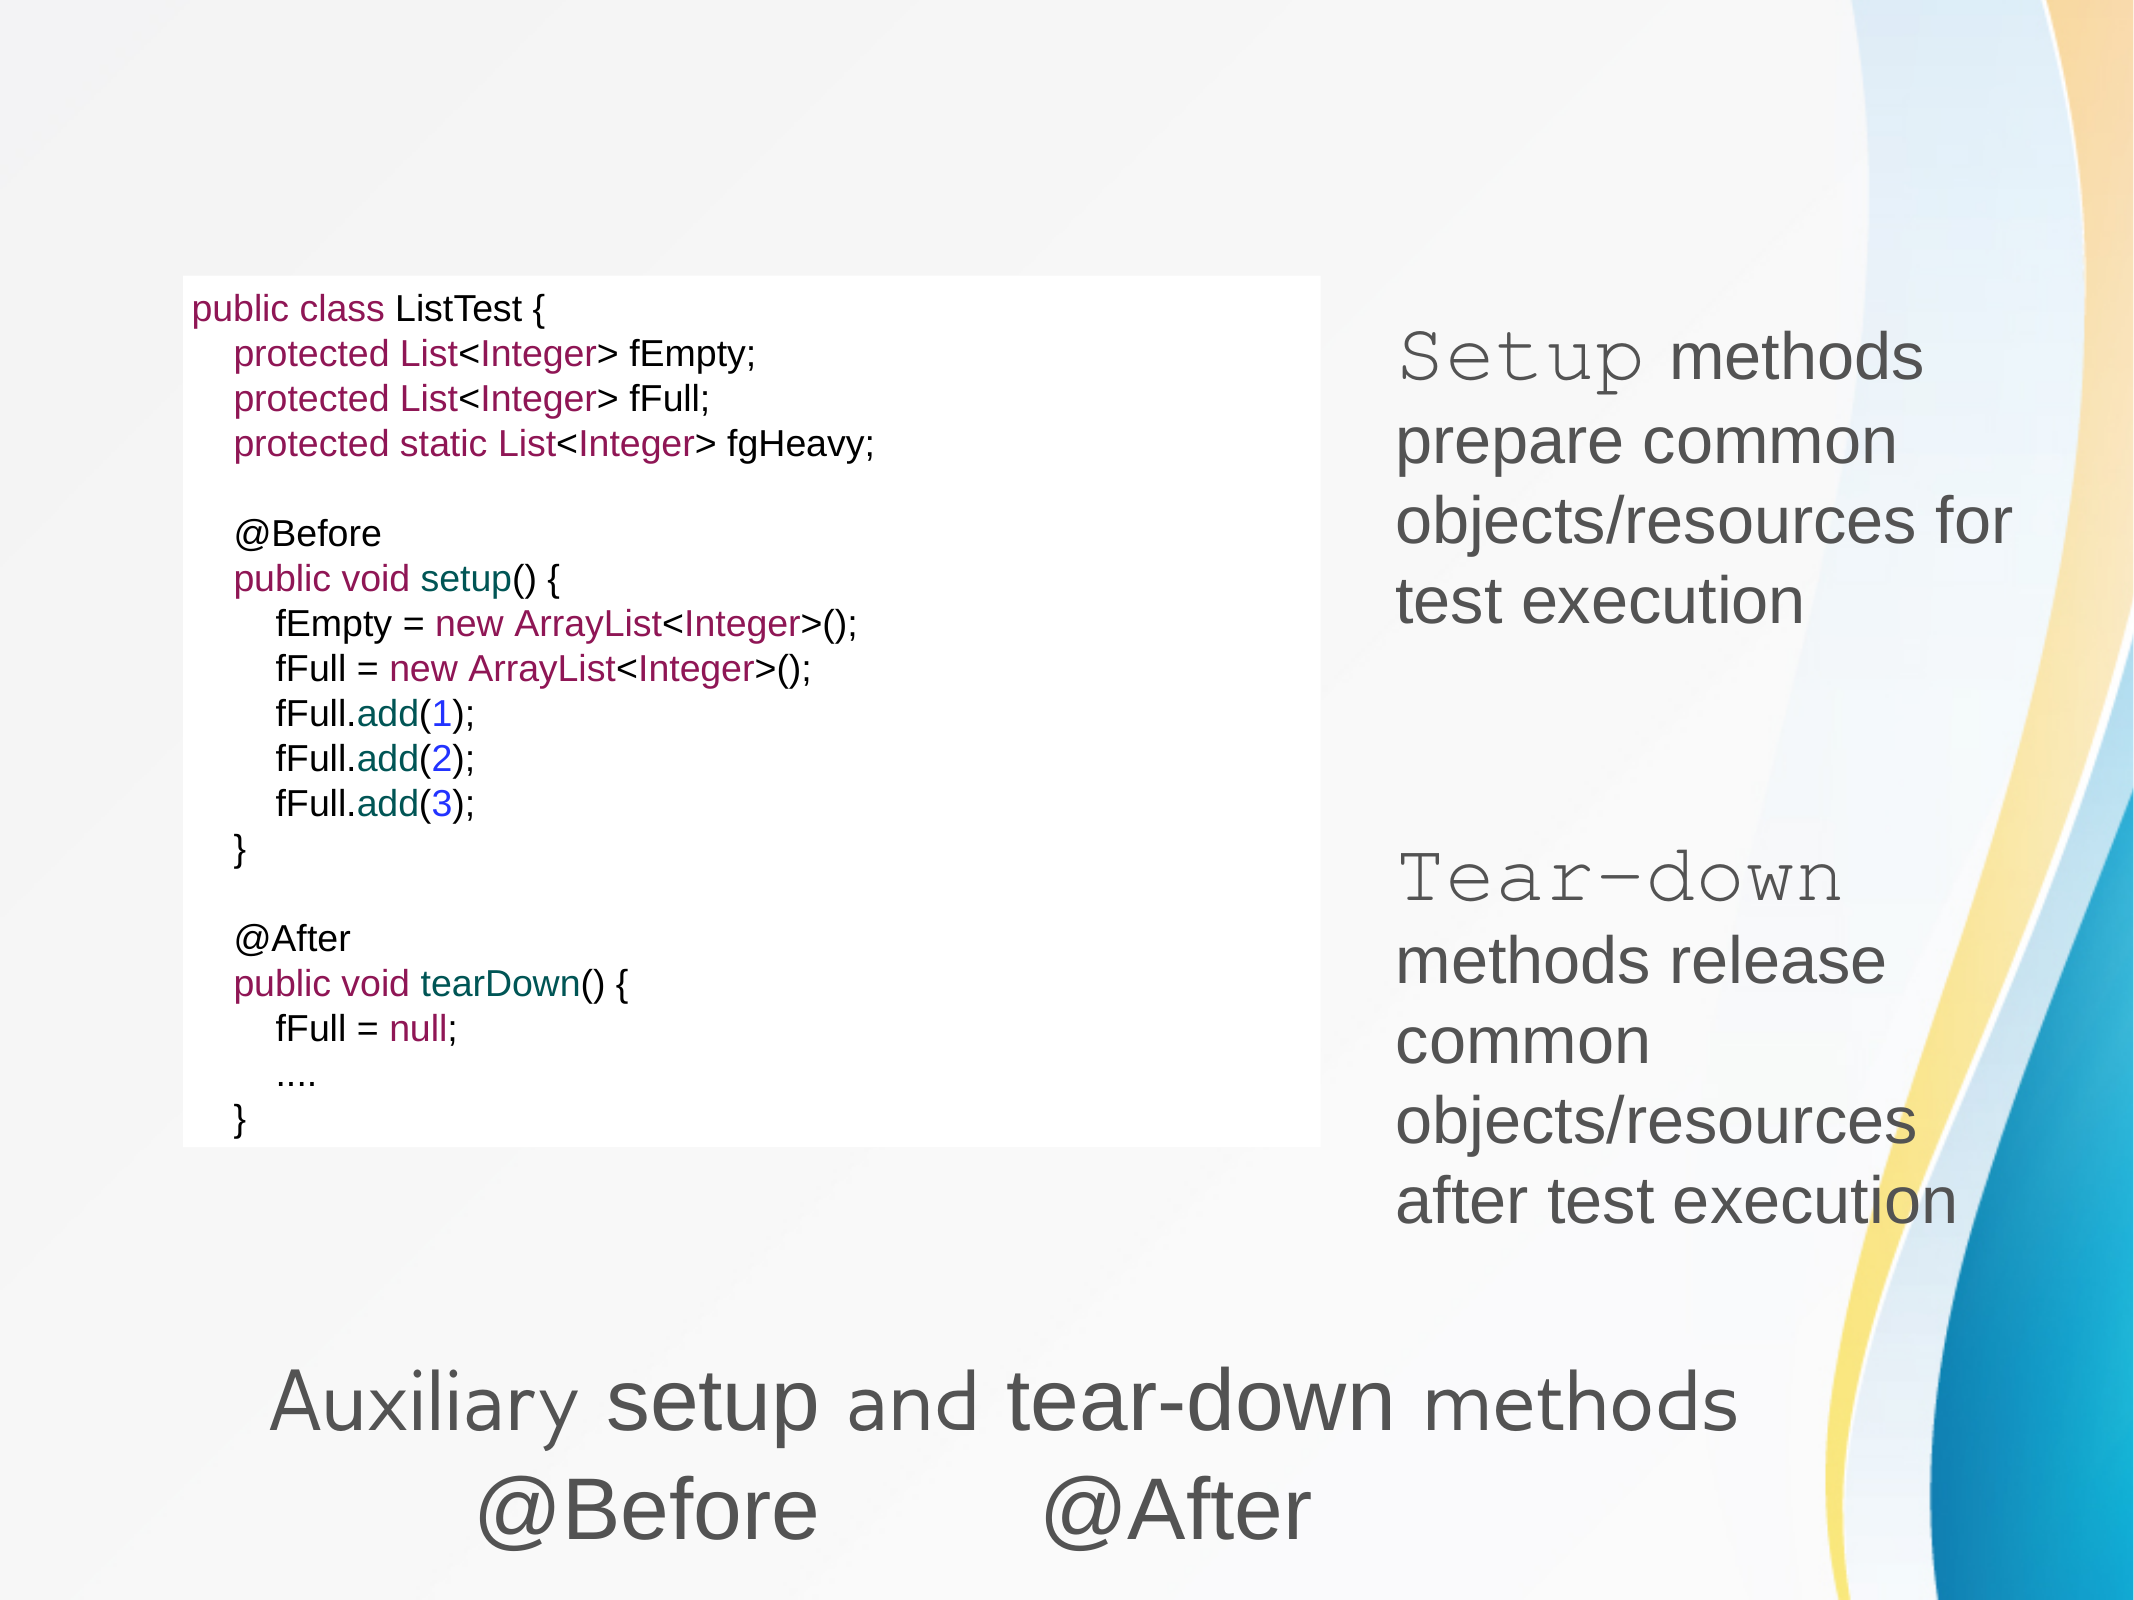

public class ListTest {
    protected List<Integer> fEmpty;
    protected List<Integer> fFull;
    protected static List<Integer> fgHeavy;

    @Before
    public void setup() {
        fEmpty = new ArrayList<Integer>();
        fFull = new ArrayList<Integer>();
        fFull.add(1);
        fFull.add(2);
        fFull.add(3);
    }

    @After
    public void tearDown() {
        fFull = null;
        ....
    }
Setup methods prepare common objects/resources for test execution
Tear-down methods release common objects/resources after test execution
Auxiliary setup and tear-down methods
@Before
@After